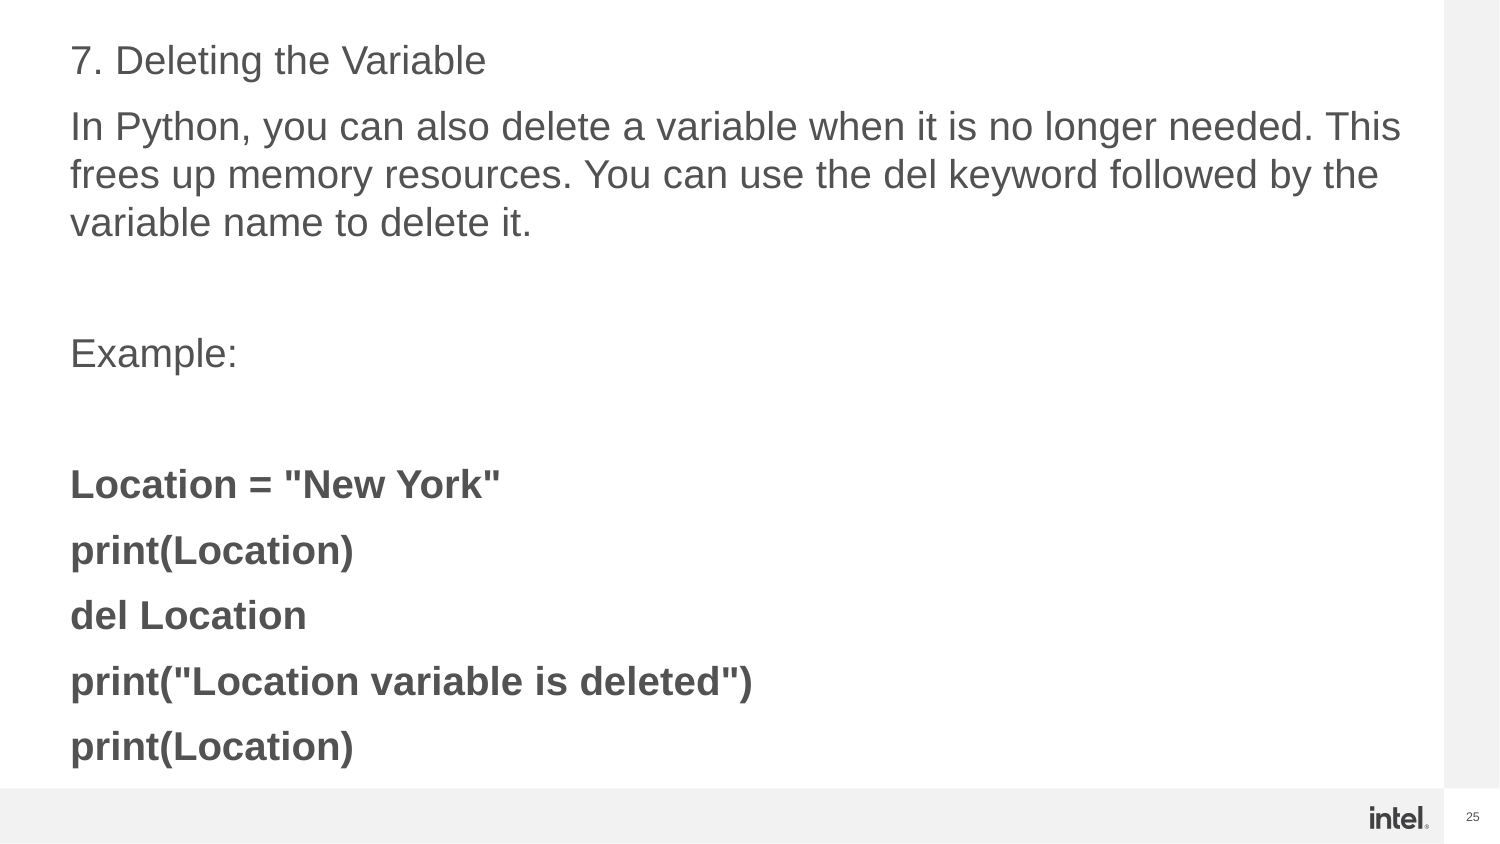

7. Deleting the Variable
In Python, you can also delete a variable when it is no longer needed. This frees up memory resources. You can use the del keyword followed by the variable name to delete it.

Example:

Location = "New York"
print(Location)
del Location
print("Location variable is deleted")
print(Location)